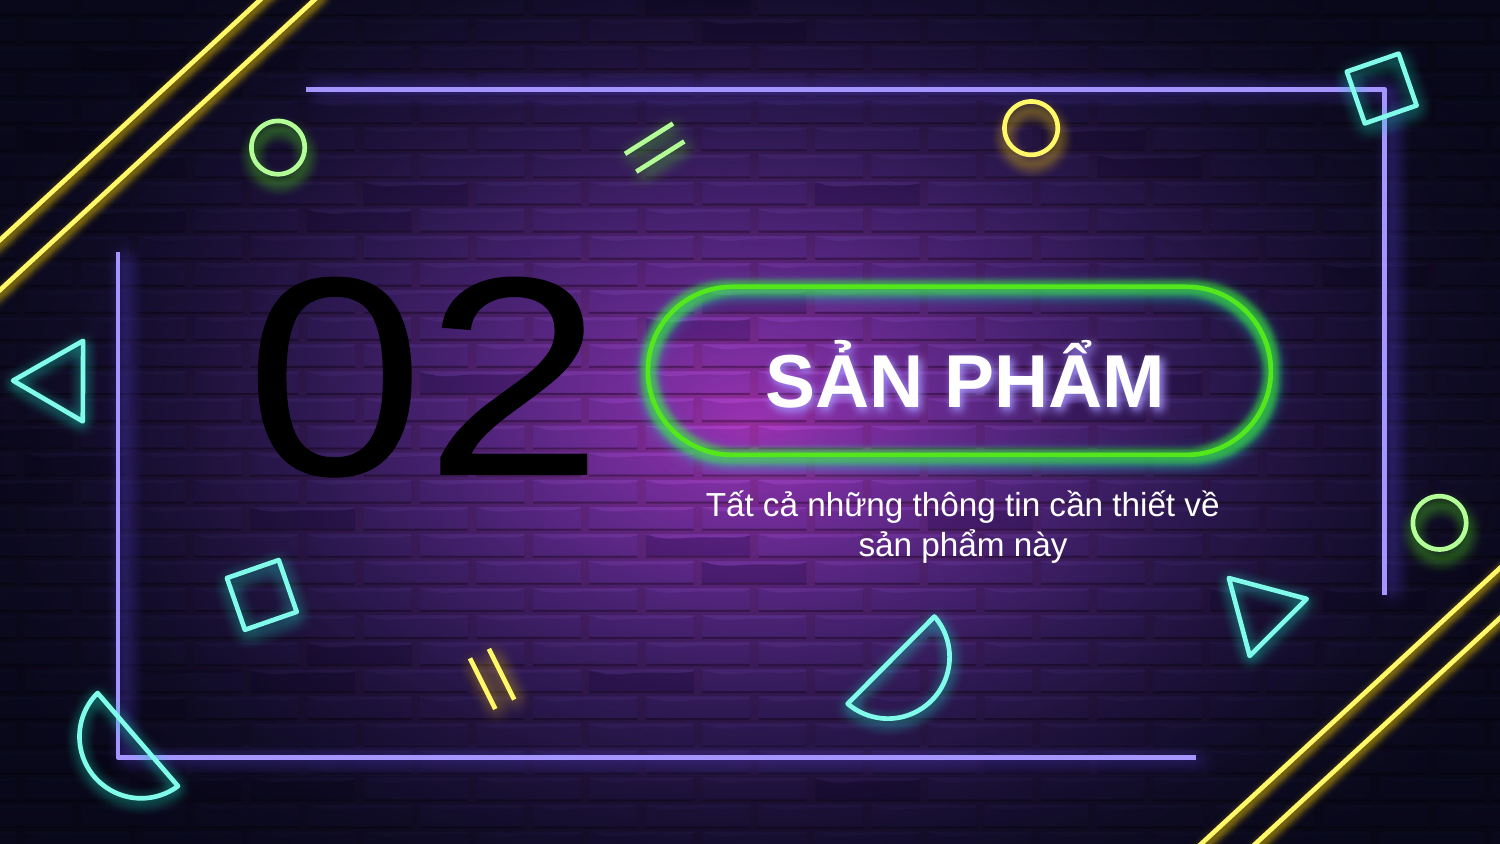

02

# SẢN PHẨM

Tất cả những thông tin cần thiết về sản phẩm này